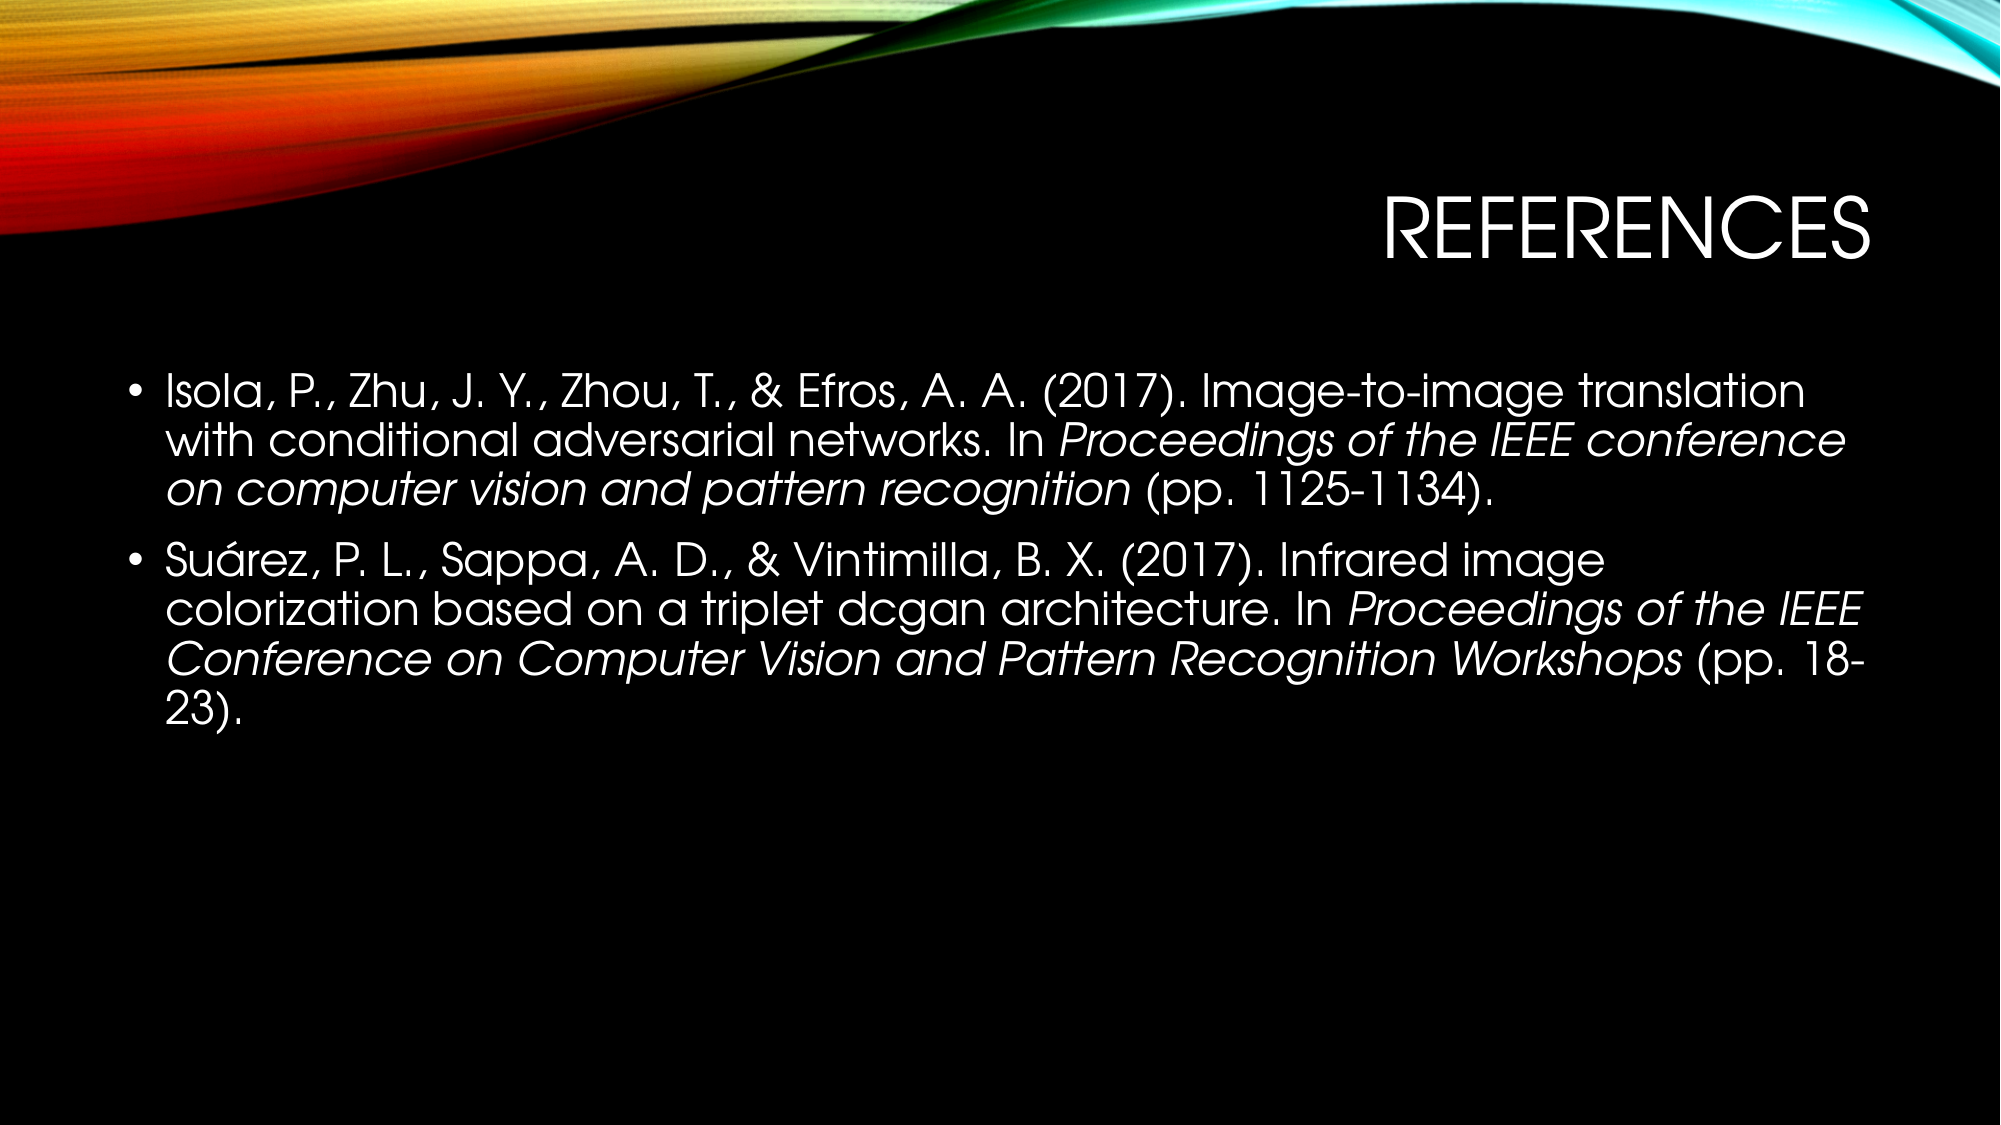

# References
Isola, P., Zhu, J. Y., Zhou, T., & Efros, A. A. (2017). Image-to-image translation with conditional adversarial networks. In Proceedings of the IEEE conference on computer vision and pattern recognition (pp. 1125-1134).
Suárez, P. L., Sappa, A. D., & Vintimilla, B. X. (2017). Infrared image colorization based on a triplet dcgan architecture. In Proceedings of the IEEE Conference on Computer Vision and Pattern Recognition Workshops (pp. 18-23).